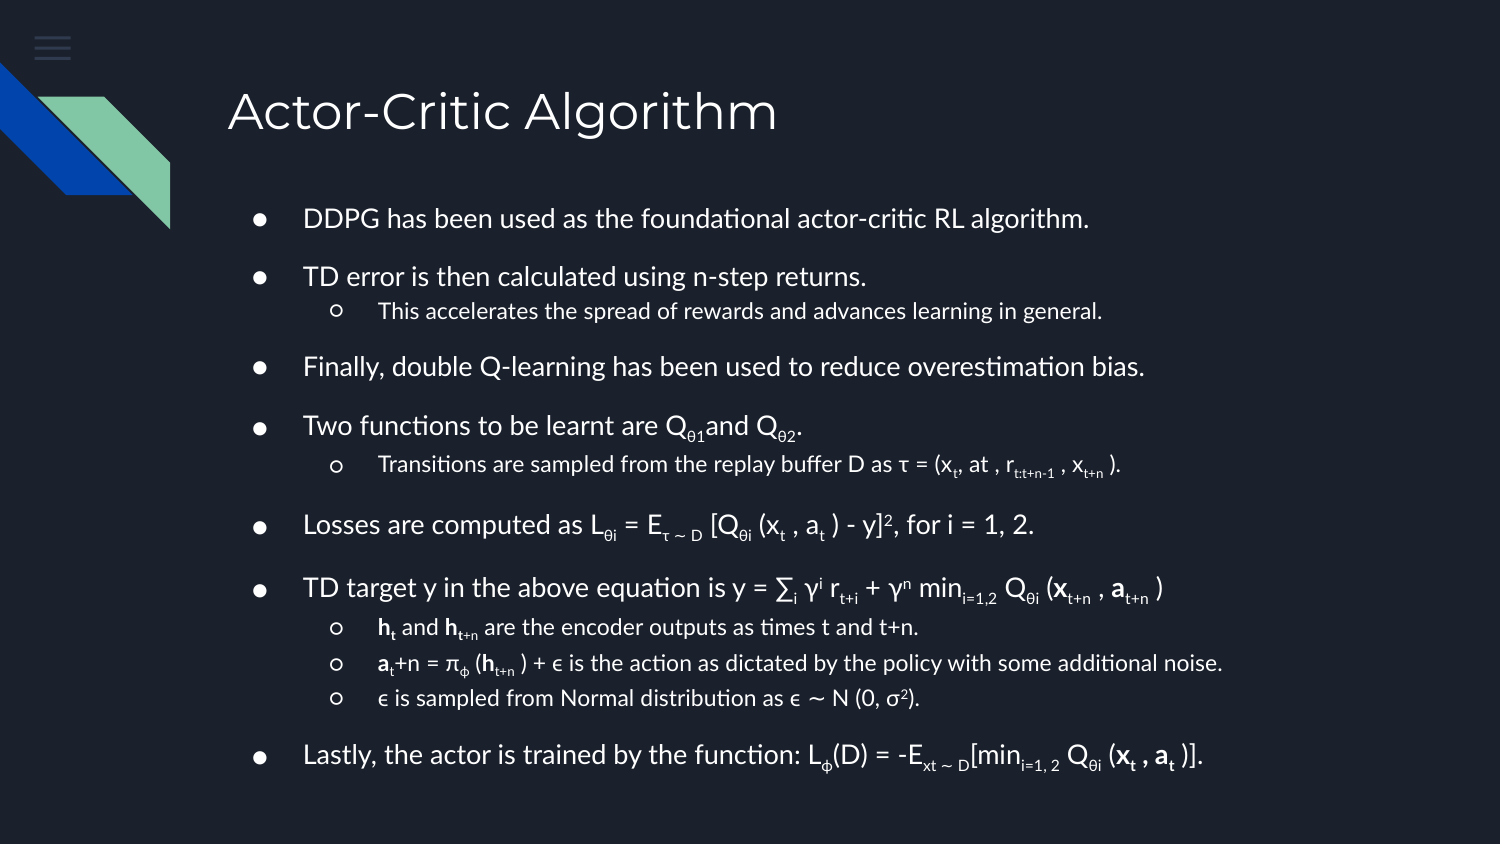

# Actor-Critic Algorithm
DDPG has been used as the foundational actor-critic RL algorithm.
TD error is then calculated using n-step returns.
This accelerates the spread of rewards and advances learning in general.
Finally, double Q-learning has been used to reduce overestimation bias.
Two functions to be learnt are Qθ1and Qθ2.
Transitions are sampled from the replay buffer D as τ = (xt, at , rt:t+n-1 , xt+n ).
Losses are computed as Lθi = Eτ ∼ D [Qθi (xt , at ) - y]2, for i = 1, 2.
TD target y in the above equation is y = ∑i γi rt+i + γn mini=1,2 Qθi (xt+n , at+n )
ht and ht+n are the encoder outputs as times t and t+n.
at+n = πϕ (ht+n ) + ϵ is the action as dictated by the policy with some additional noise.
ϵ is sampled from Normal distribution as ϵ ∼ N (0, σ2).
Lastly, the actor is trained by the function: Lϕ(D) = -Ext ∼ D[mini=1, 2 Qθi (xt , at )].